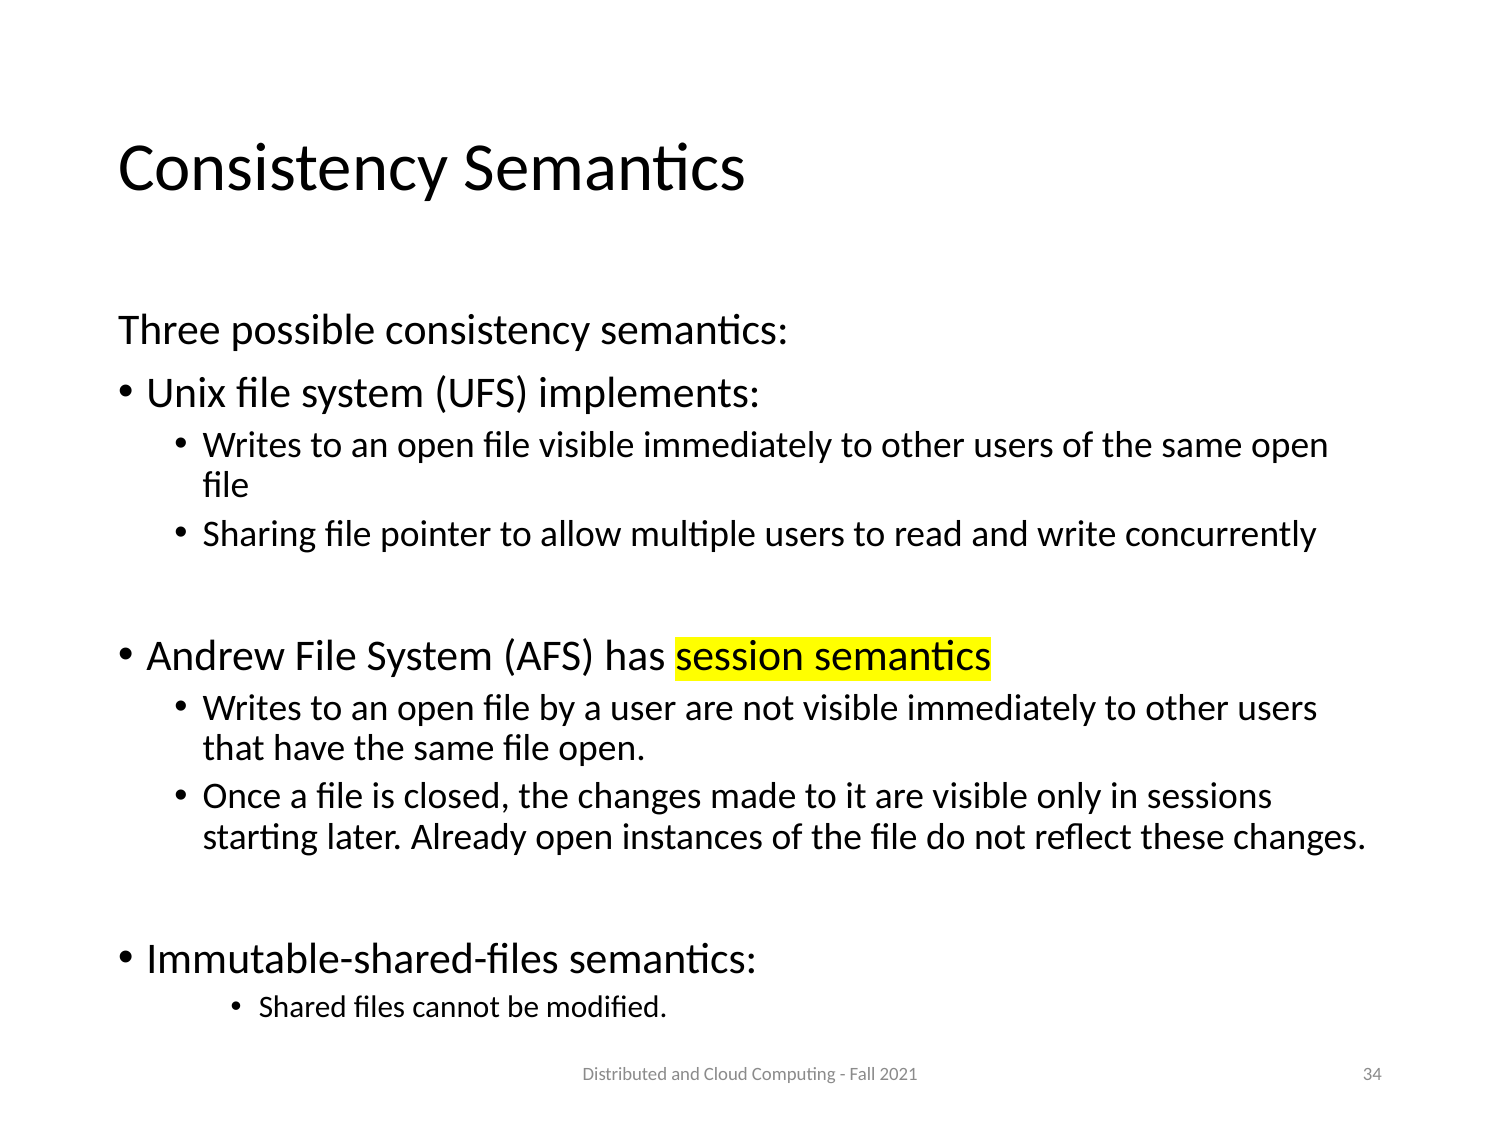

# Consistency Semantics
Three possible consistency semantics:
Unix file system (UFS) implements:
Writes to an open file visible immediately to other users of the same open file
Sharing file pointer to allow multiple users to read and write concurrently

Andrew File System (AFS) has session semantics
Writes to an open file by a user are not visible immediately to other users that have the same file open.
Once a file is closed, the changes made to it are visible only in sessions starting later. Already open instances of the file do not reflect these changes.

Immutable-shared-files semantics:
Shared files cannot be modified.

Distributed and Cloud Computing - Fall 2021
34